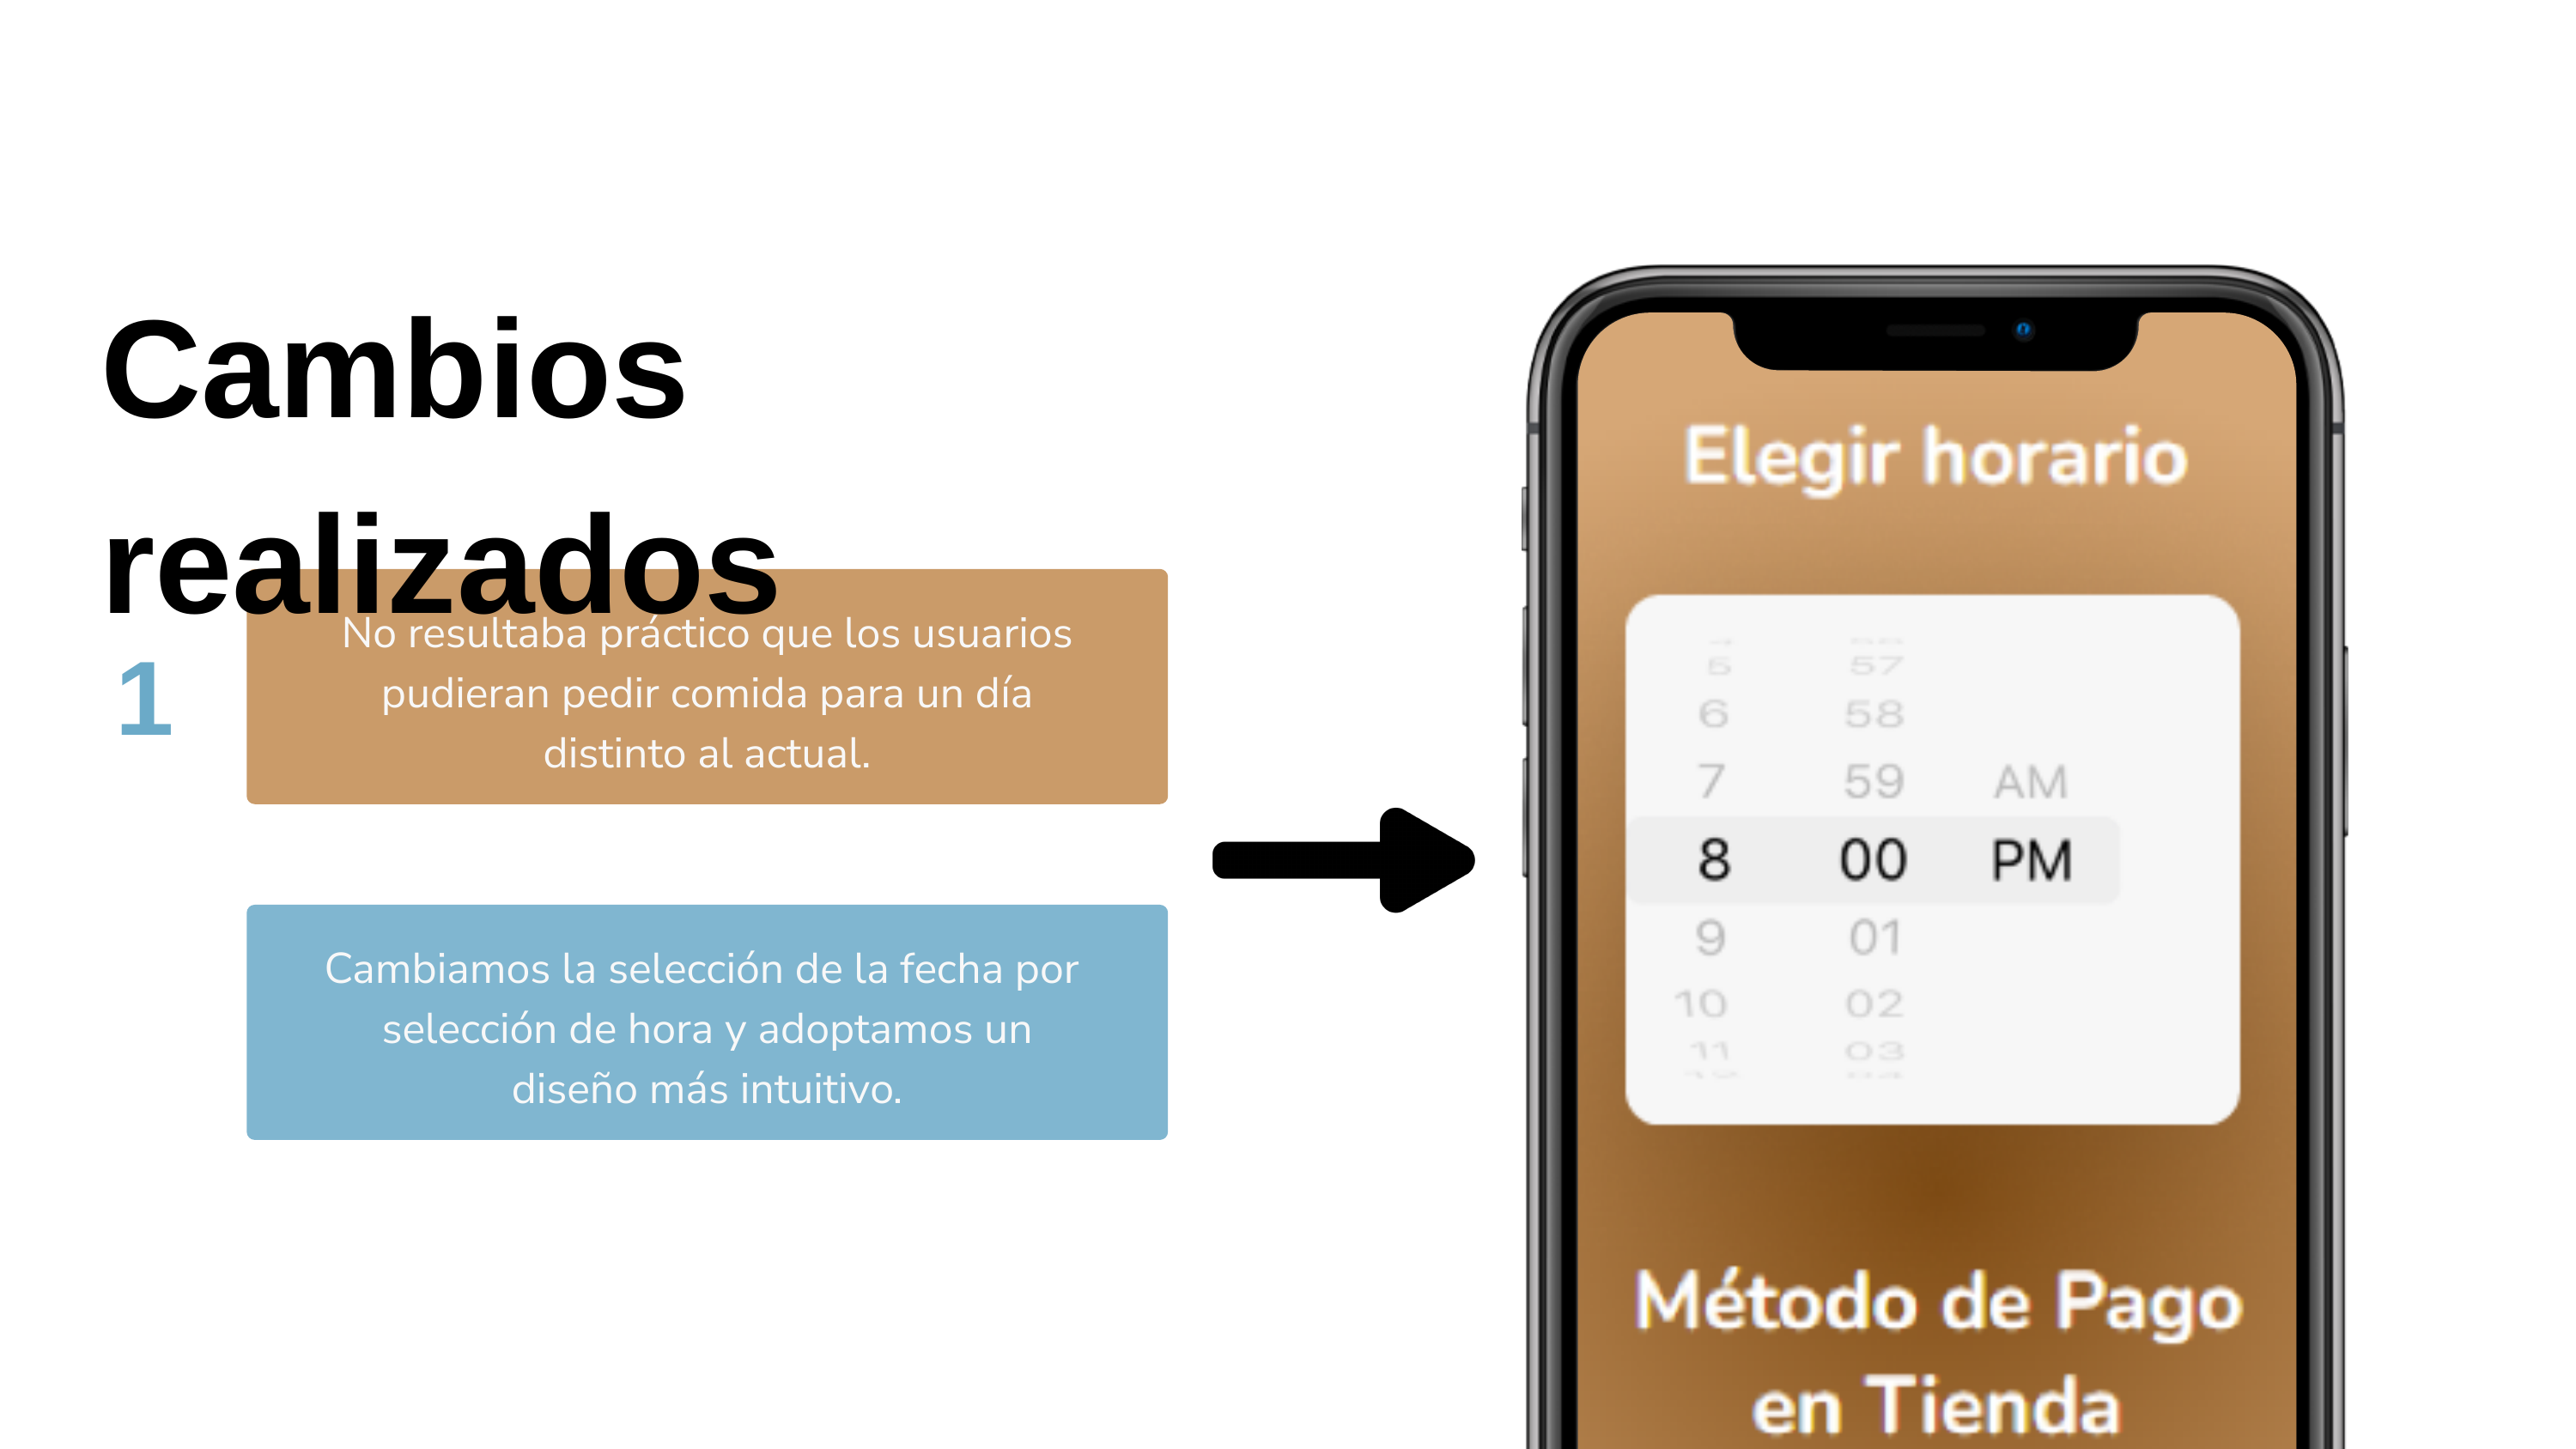

Cambios realizados

No resultaba práctico que los usuarios pudieran pedir comida para un día distinto al actual.
1

Cambiamos la selección de la fecha por  selección de hora y adoptamos un diseño más intuitivo.